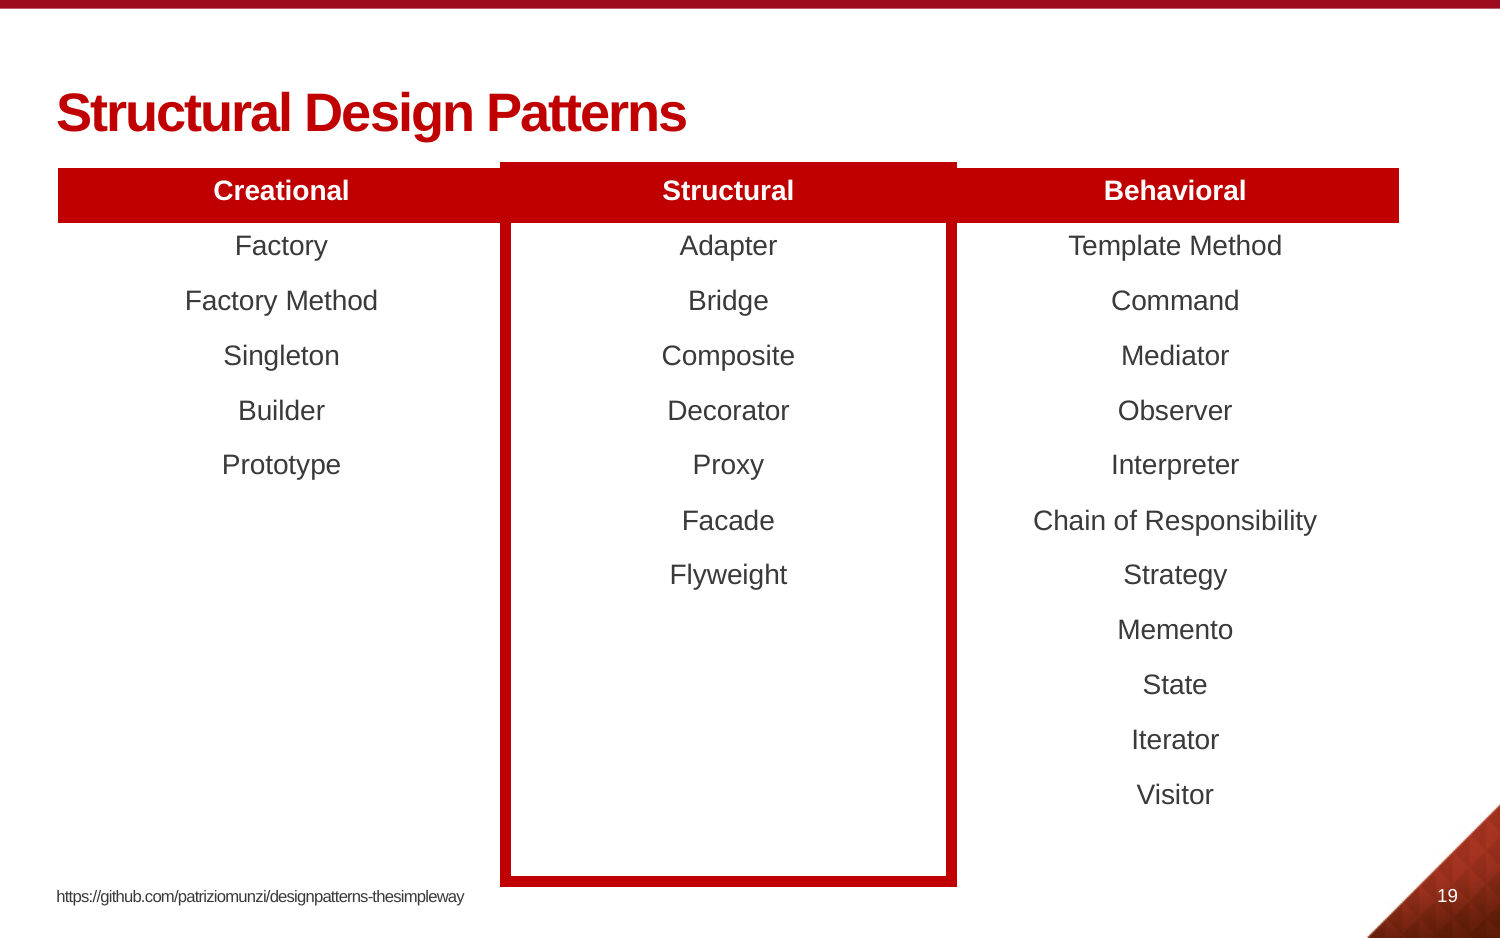

# Structural Design Patterns
| Creational | Structural | Behavioral |
| --- | --- | --- |
| Factory | Adapter | Template Method |
| Factory Method | Bridge | Command |
| Singleton | Composite | Mediator |
| Builder | Decorator | Observer |
| Prototype | Proxy | Interpreter |
|  | Facade | Chain of Responsibility |
|  | Flyweight | Strategy |
|  |  | Memento |
|  |  | State |
|  |  | Iterator |
|  |  | Visitor |
|  |  |  |
19
https://github.com/patriziomunzi/designpatterns-thesimpleway